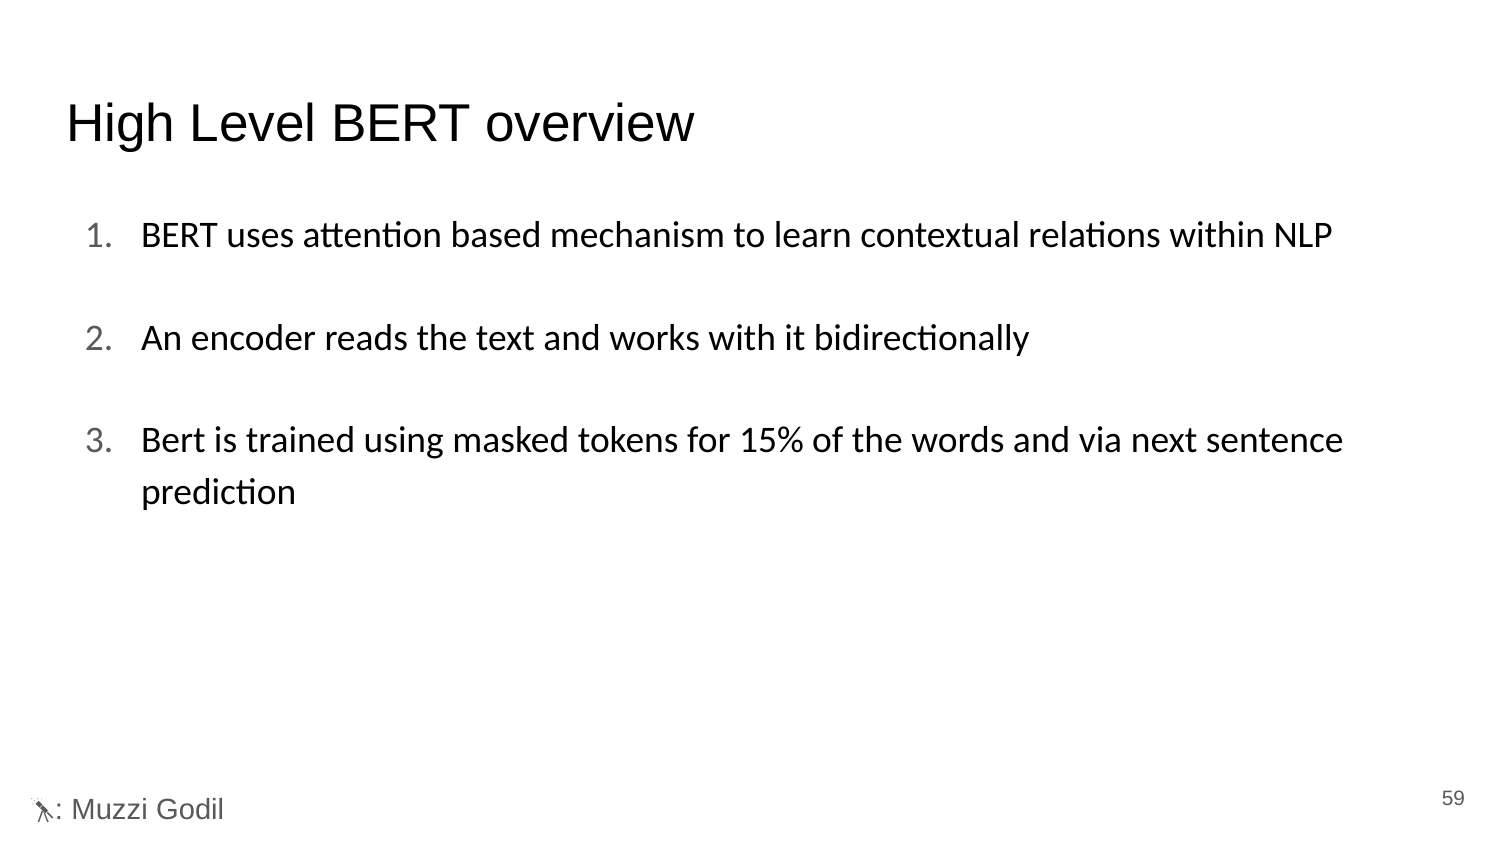

# High Level BERT overview

BERT uses attention based mechanism to learn contextual relations within NLP

An encoder reads the text and works with it bidirectionally

Bert is trained using masked tokens for 15% of the words and via next sentence prediction

59
🔭: Muzzi Godil